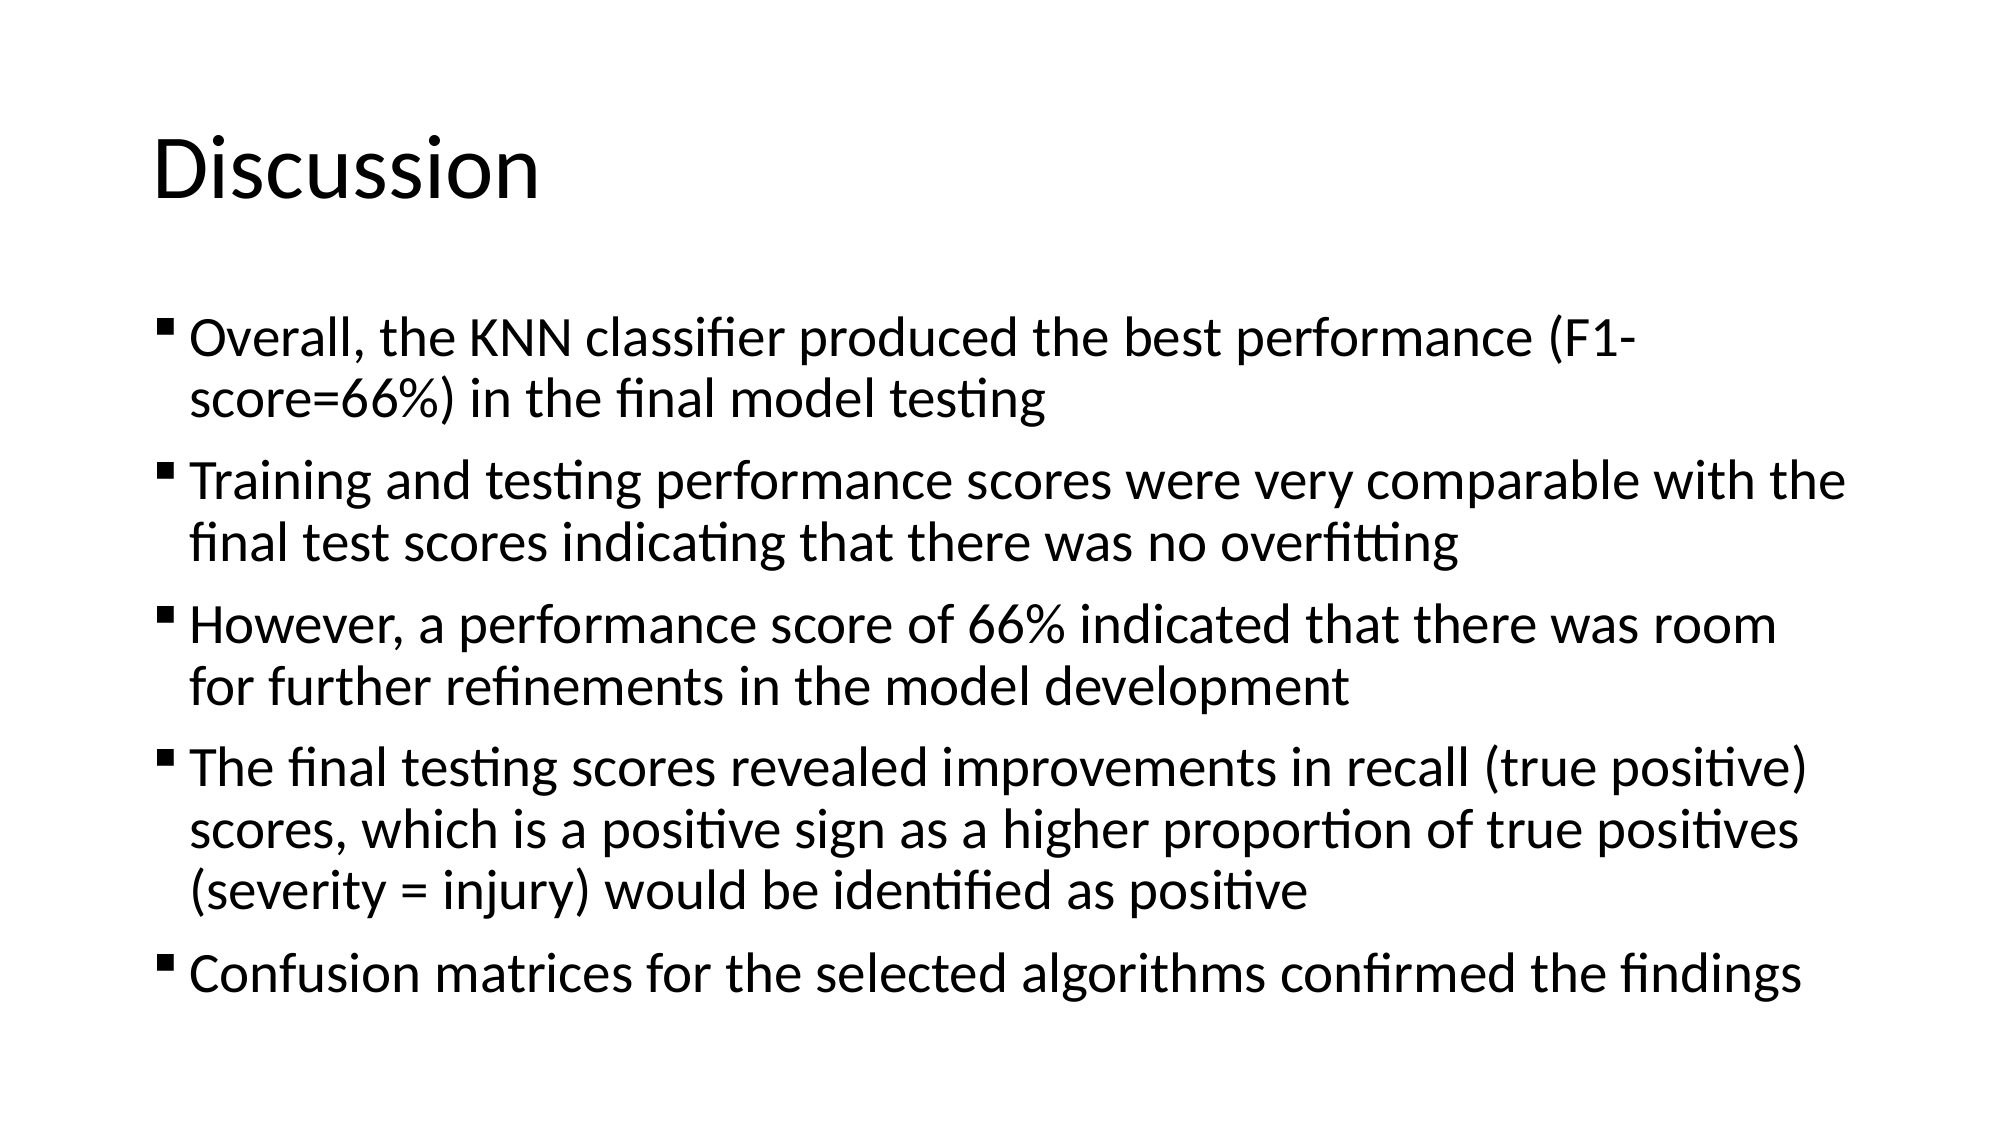

# Discussion
Overall, the KNN classifier produced the best performance (F1-score=66%) in the final model testing
Training and testing performance scores were very comparable with the final test scores indicating that there was no overfitting
However, a performance score of 66% indicated that there was room for further refinements in the model development
The final testing scores revealed improvements in recall (true positive) scores, which is a positive sign as a higher proportion of true positives (severity = injury) would be identified as positive
Confusion matrices for the selected algorithms confirmed the findings